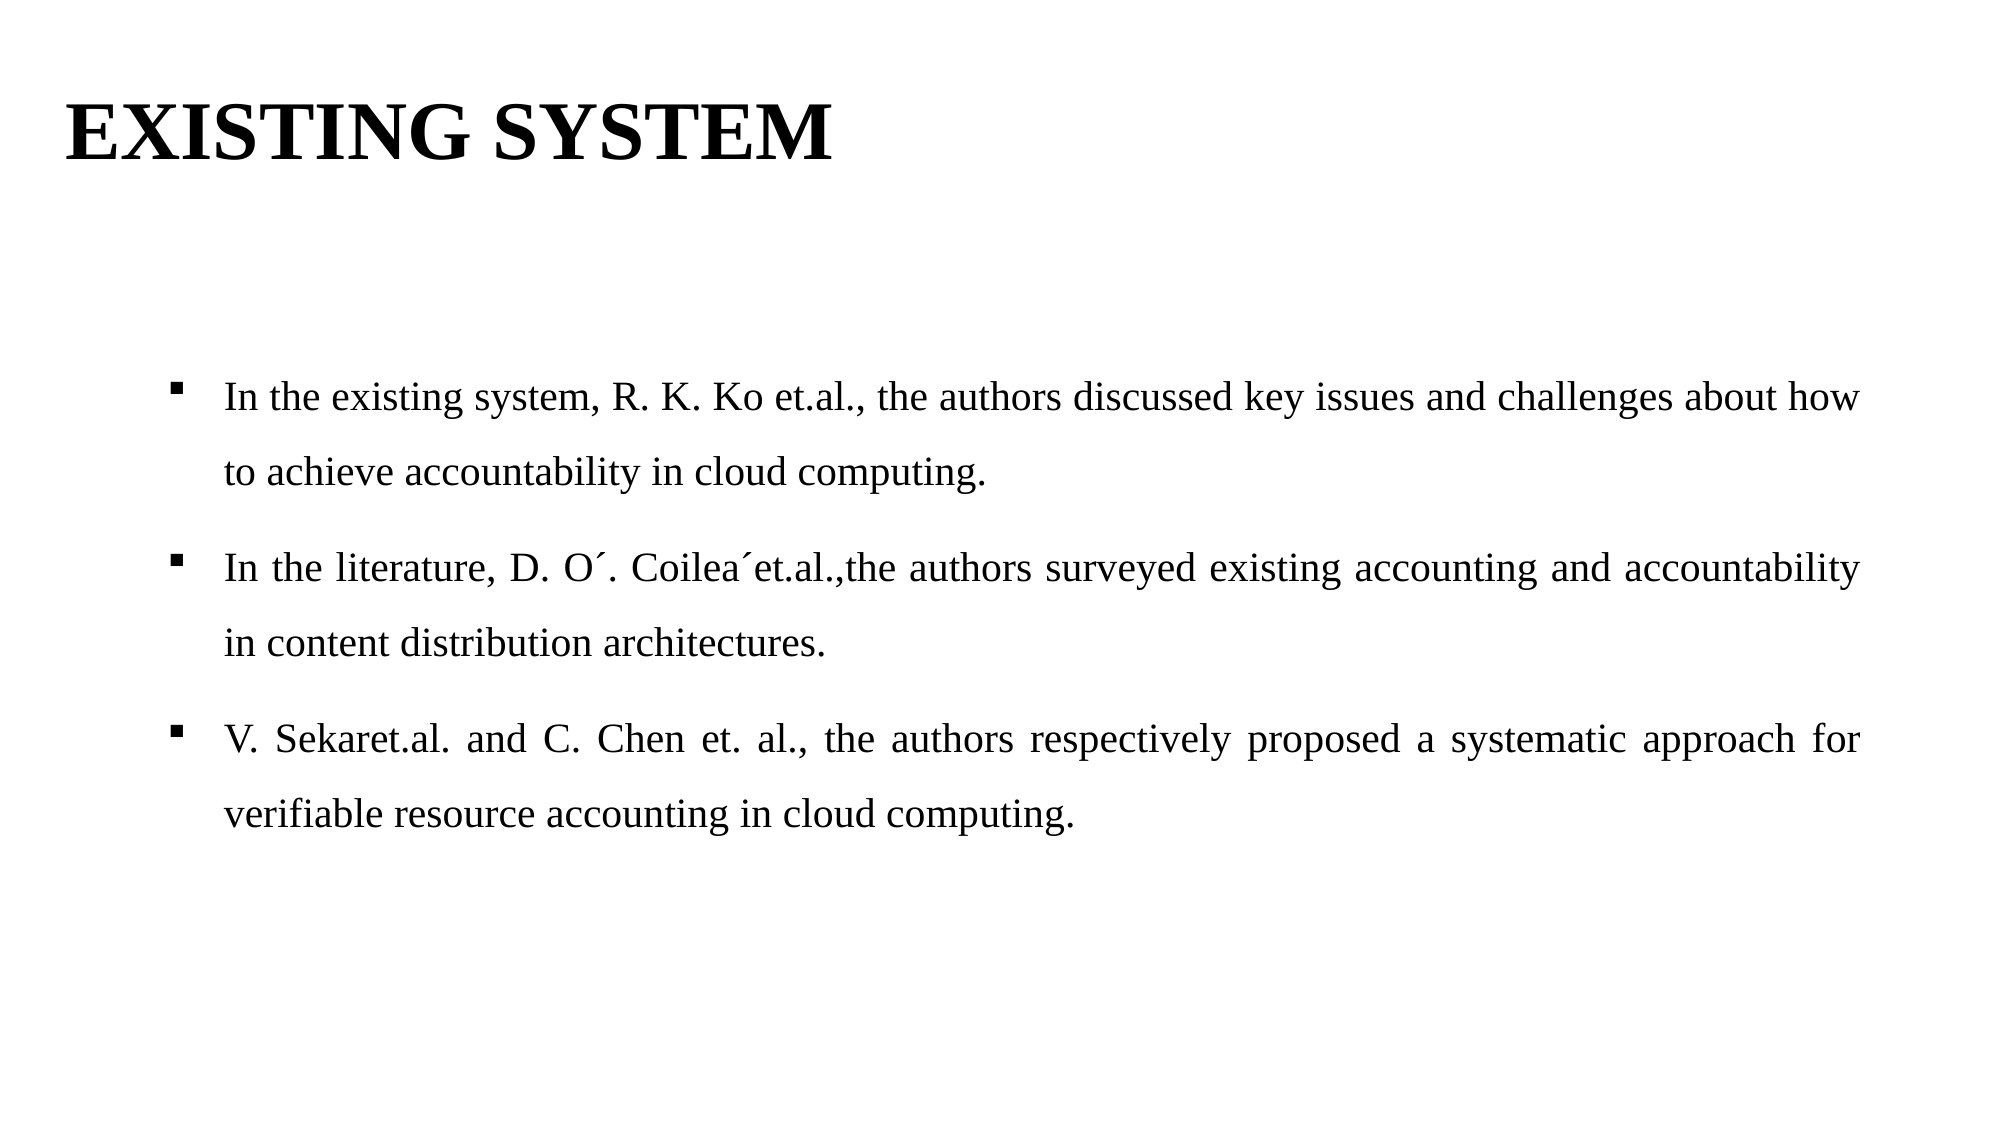

# EXISTING SYSTEM
In the existing system, R. K. Ko et.al., the authors discussed key issues and challenges about how to achieve accountability in cloud computing.
In the literature, D. O´. Coilea´et.al.,the authors surveyed existing accounting and accountability in content distribution architectures.
V. Sekaret.al. and C. Chen et. al., the authors respectively proposed a systematic approach for verifiable resource accounting in cloud computing.